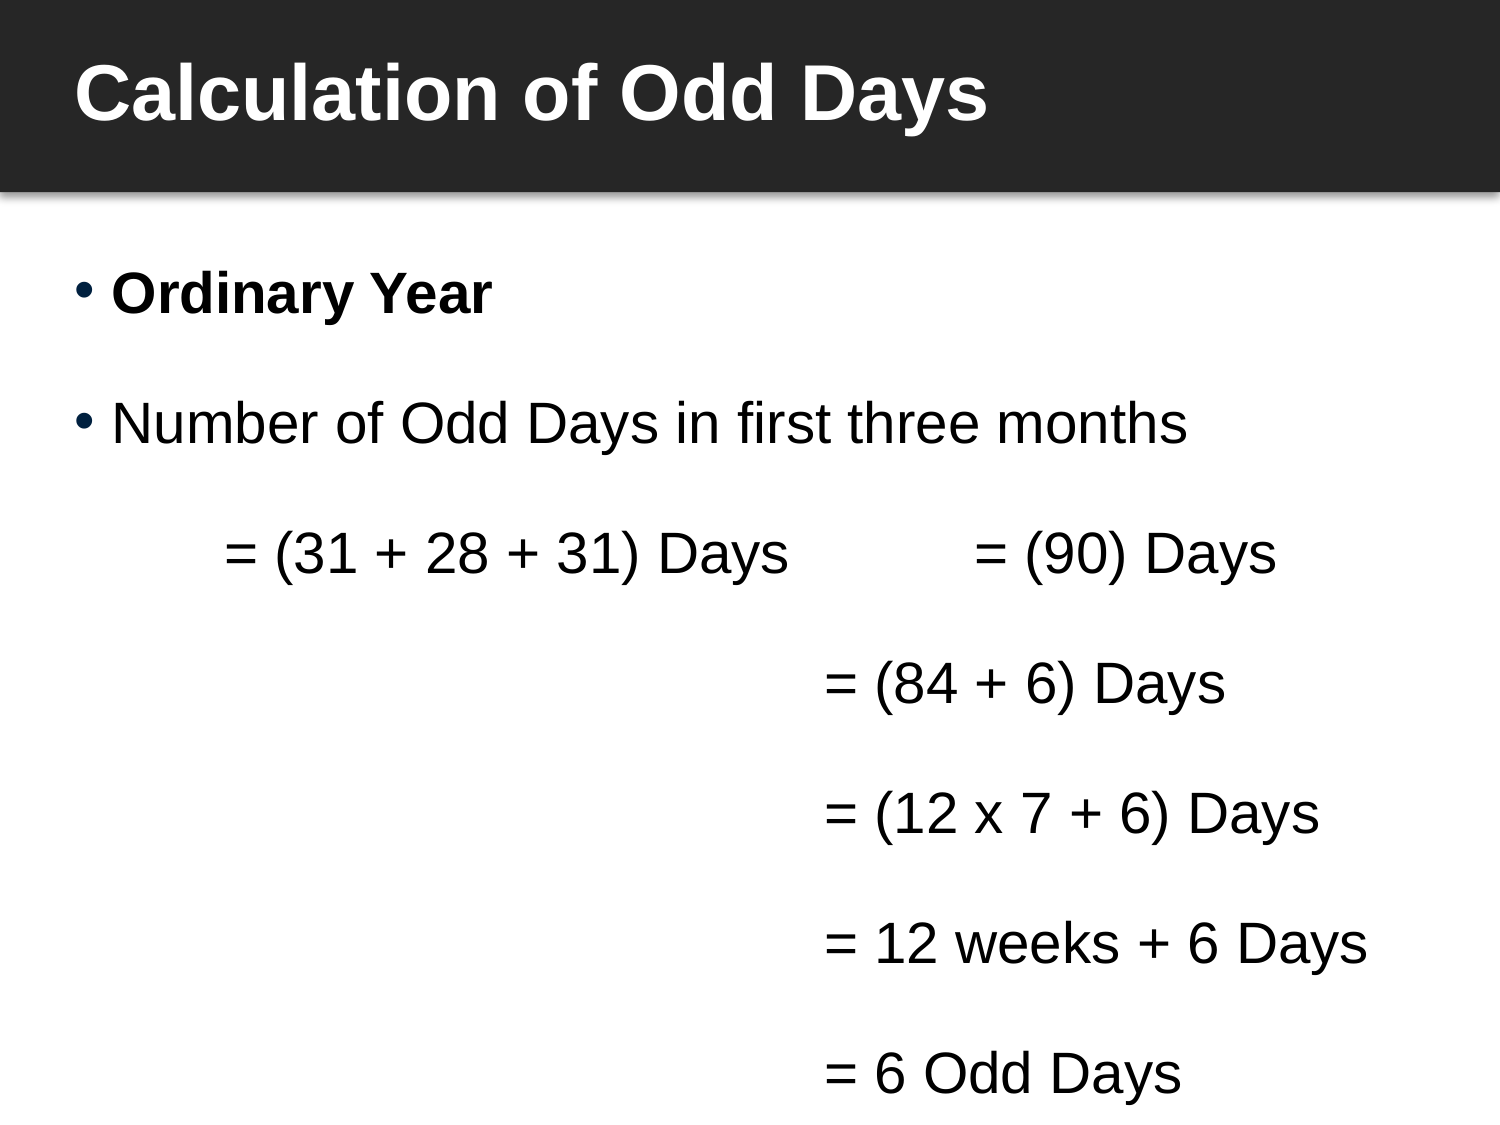

# Calculation of Odd Days
Ordinary Year
Number of Odd Days in first three months
	= (31 + 28 + 31) Days   	= (90) Days
		= (84 + 6) Days
		= (12 x 7 + 6) Days
		= 12 weeks + 6 Days
		= 6 Odd Days